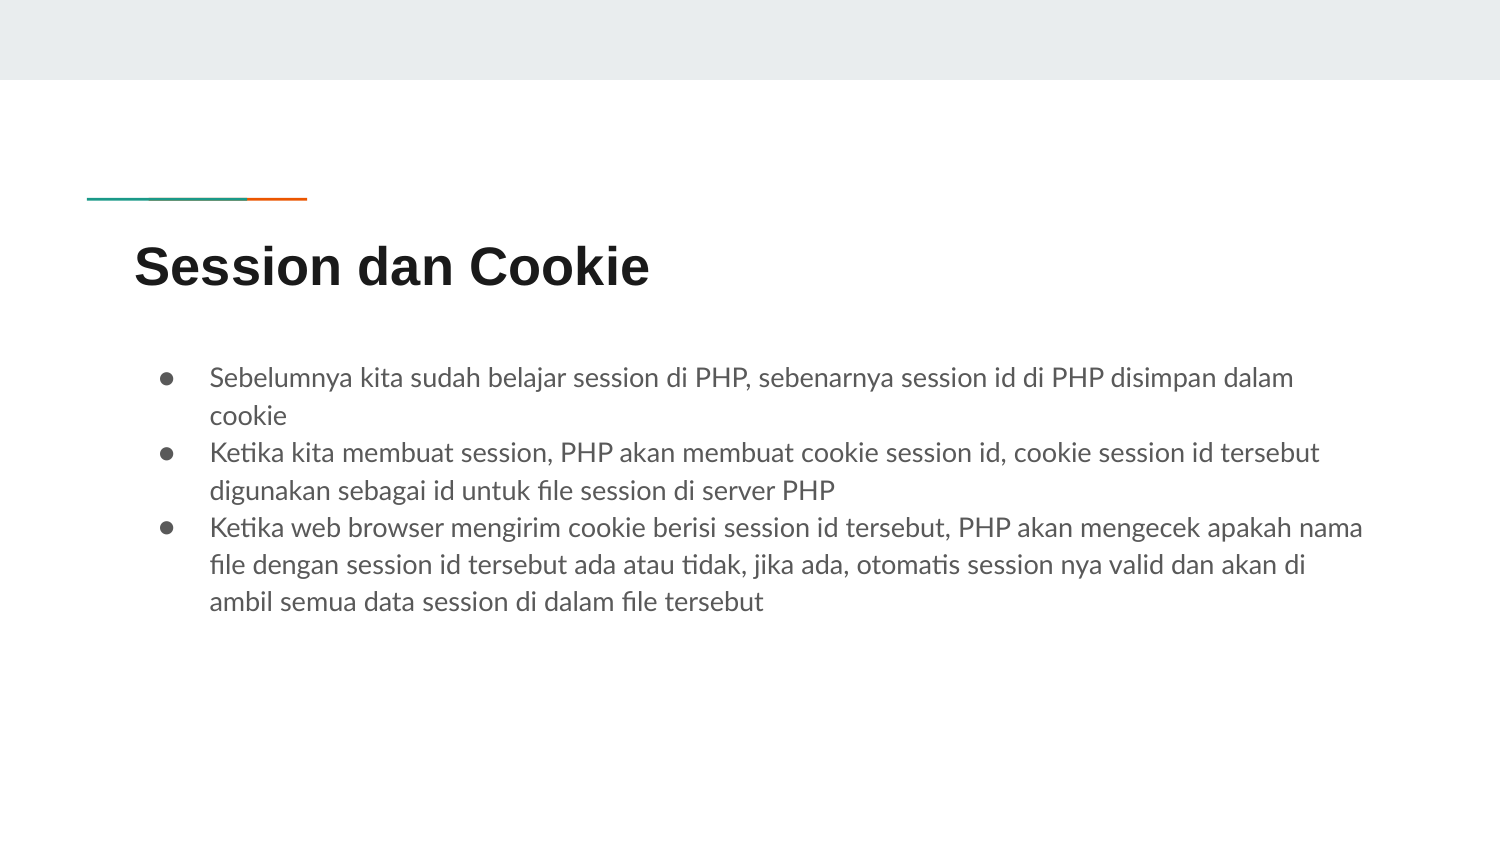

# Session dan Cookie
Sebelumnya kita sudah belajar session di PHP, sebenarnya session id di PHP disimpan dalam cookie
Ketika kita membuat session, PHP akan membuat cookie session id, cookie session id tersebut digunakan sebagai id untuk file session di server PHP
Ketika web browser mengirim cookie berisi session id tersebut, PHP akan mengecek apakah nama file dengan session id tersebut ada atau tidak, jika ada, otomatis session nya valid dan akan di ambil semua data session di dalam file tersebut